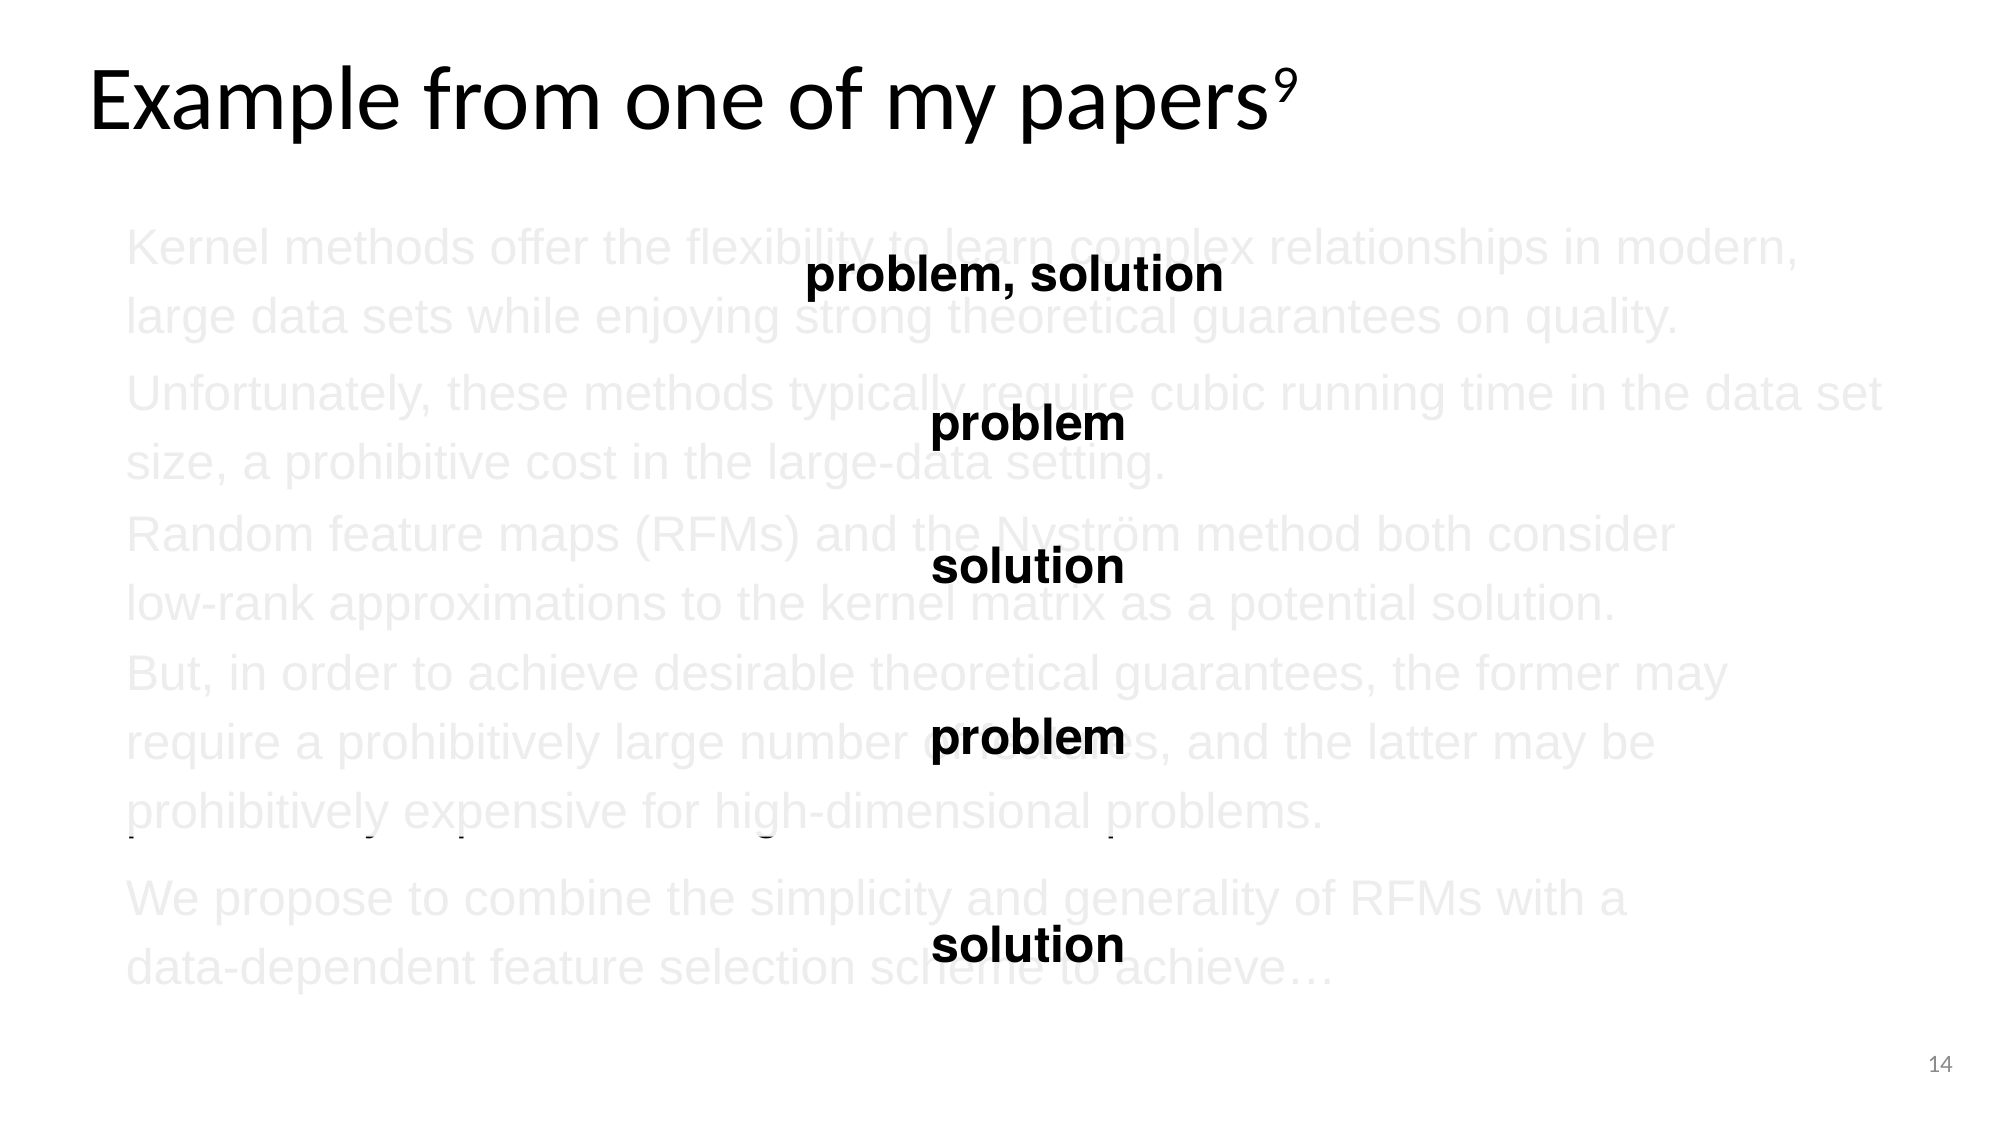

# Example from one of my papers9
Kernel methods offer the flexibility to learn complex relationships in modern, large data sets while enjoying strong theoretical guarantees on quality.
problem, solution
Unfortunately, these methods typically require cubic running time in the data set size, a prohibitive cost in the large-data setting.
problem
Random feature maps (RFMs) and the Nyström method both consider low-rank approximations to the kernel matrix as a potential solution.
solution
But, in order to achieve desirable theoretical guarantees, the former may require a prohibitively large number of features, and the latter may be prohibitively expensive for high-dimensional problems.
problem
We propose to combine the simplicity and generality of RFMs with a data-dependent feature selection scheme to achieve…
solution
14